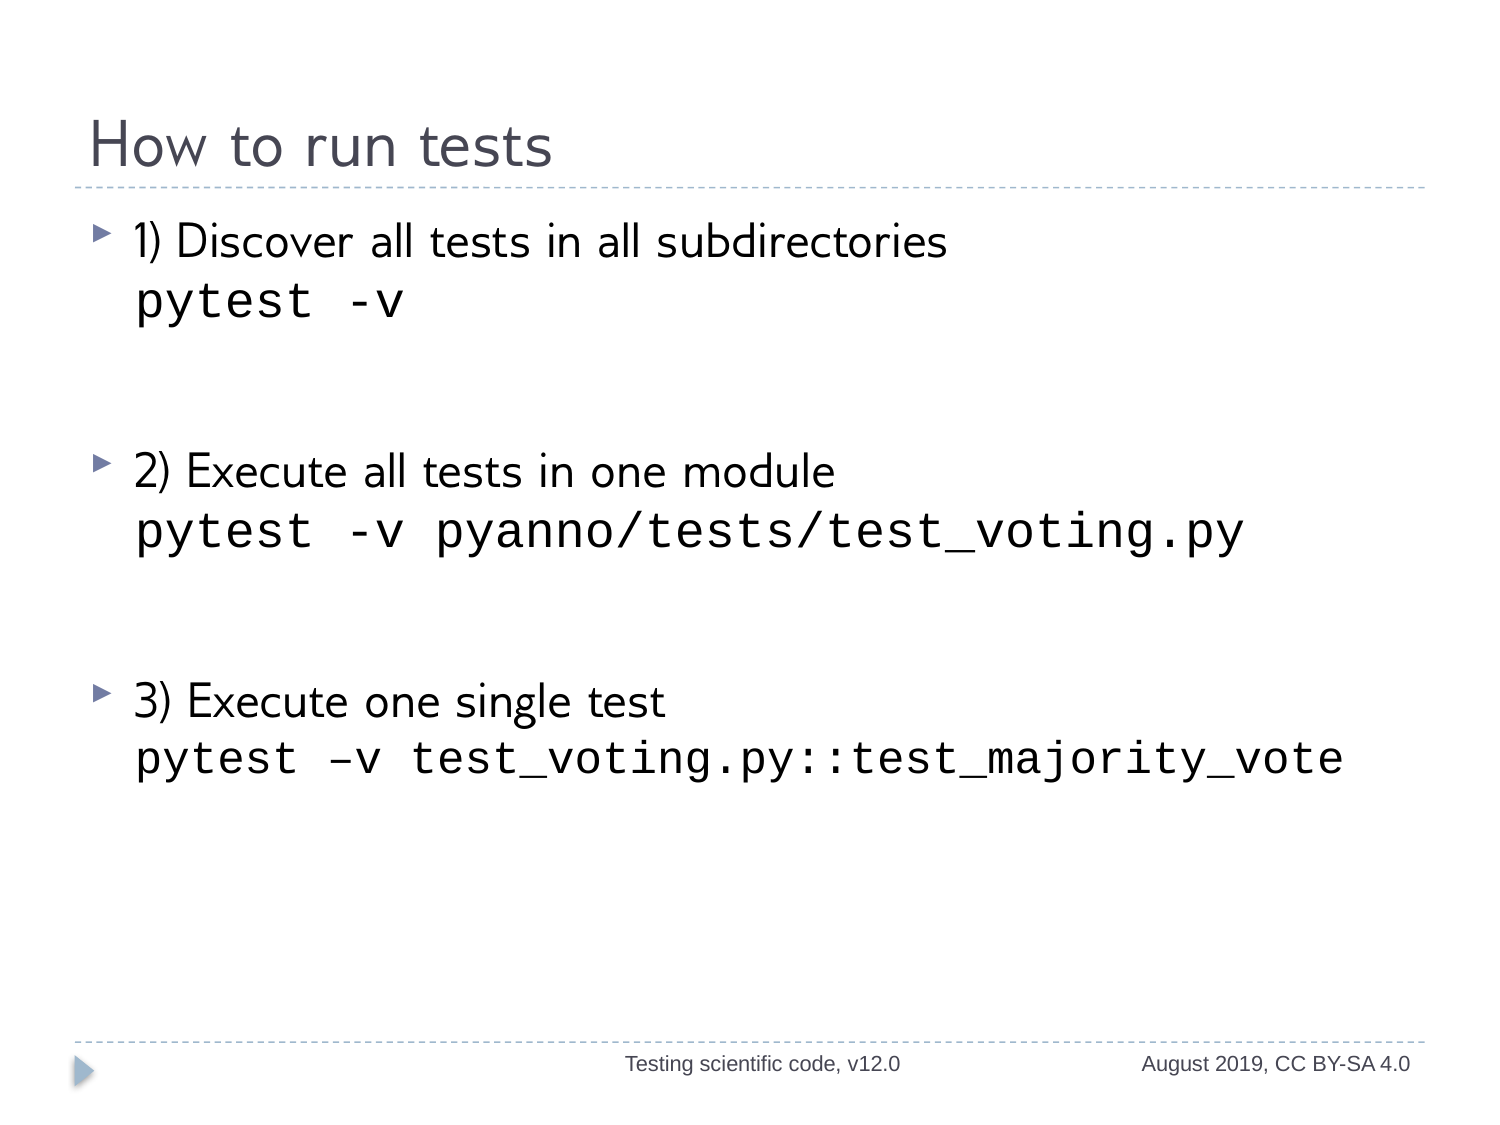

# How to run tests
1) Discover all tests in all subdirectories
pytest -v

2) Execute all tests in one module
pytest -v pyanno/tests/test_voting.py

3) Execute one single test
pytest –v test_voting.py::test_majority_vote
Testing scientific code, v12.0
August 2019, CC BY-SA 4.0